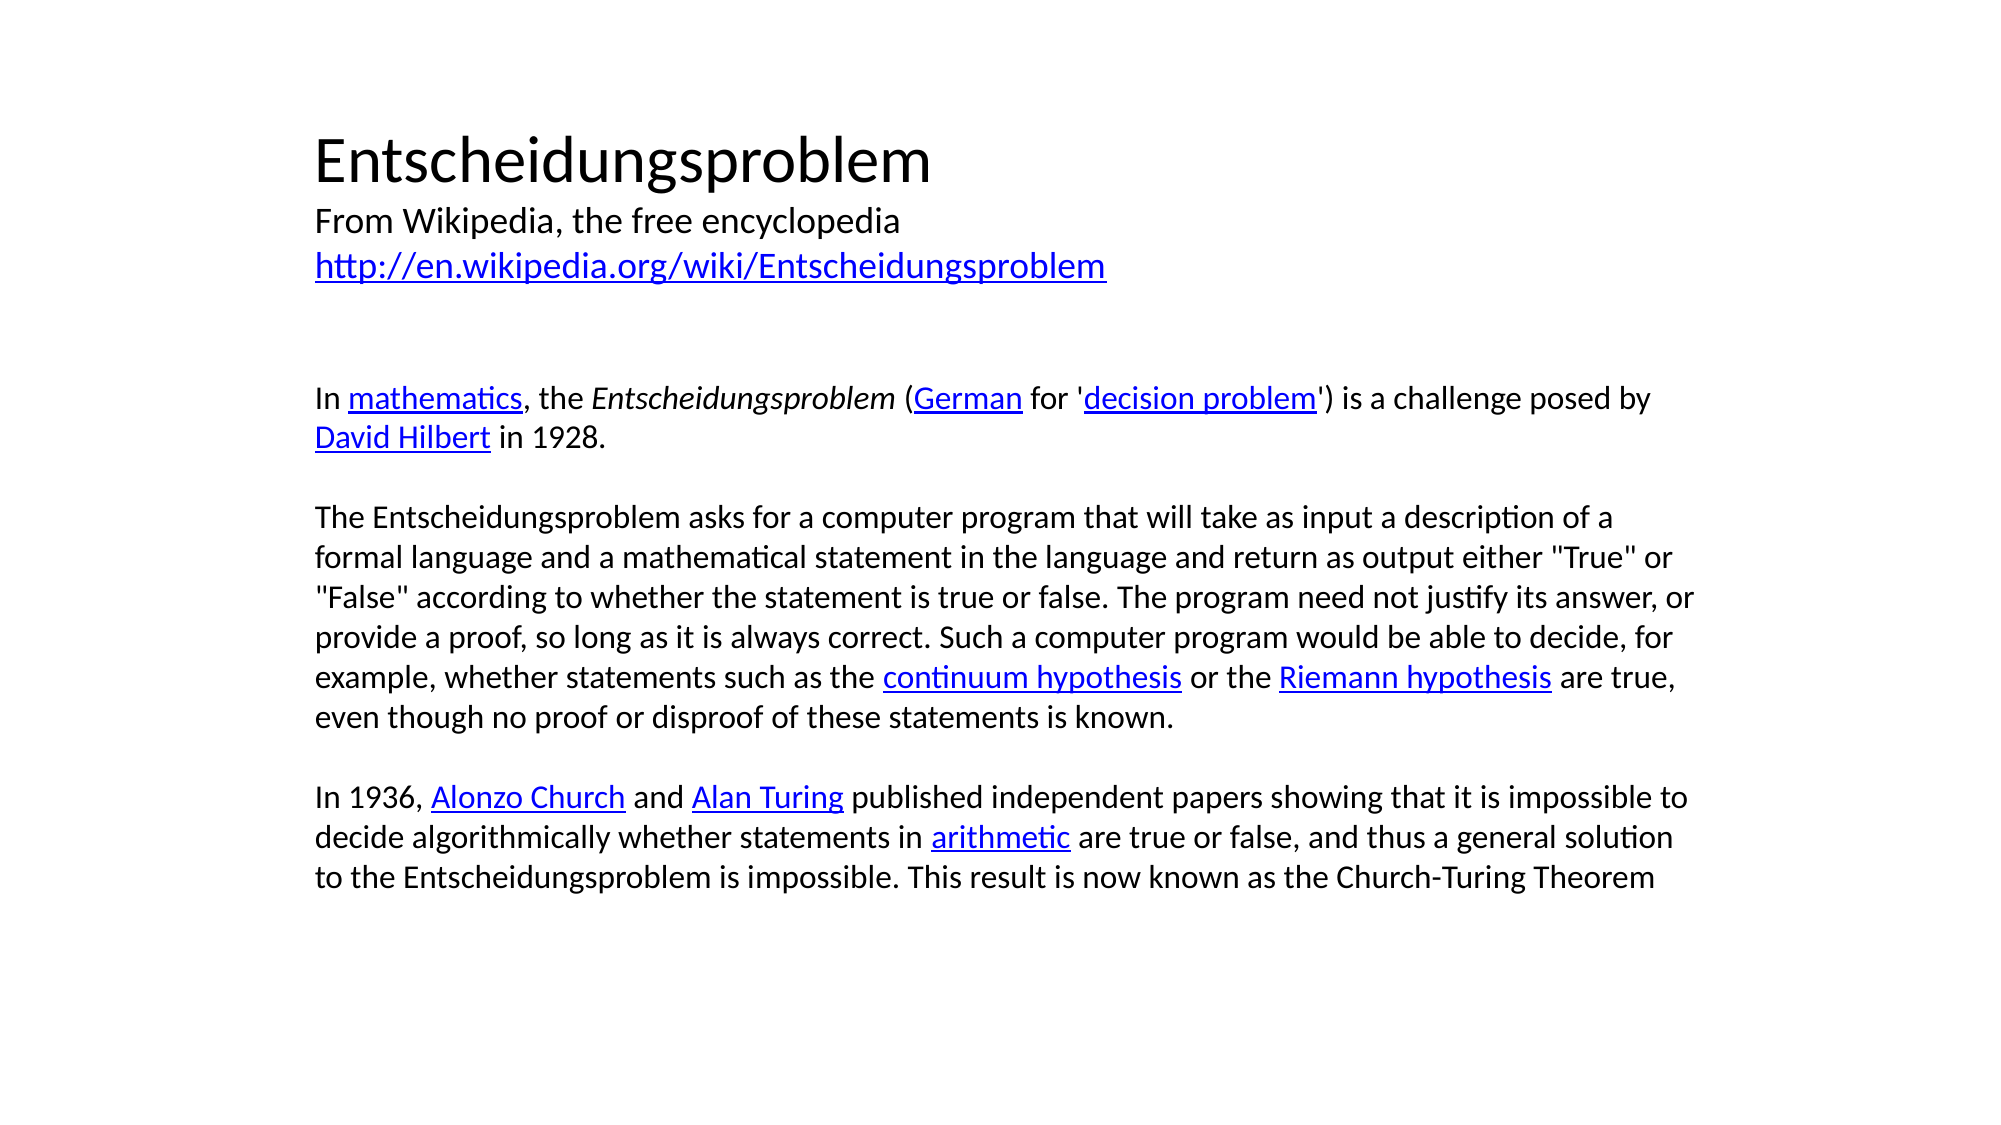

Entscheidungsproblem
From Wikipedia, the free encyclopedia
http://en.wikipedia.org/wiki/Entscheidungsproblem

In mathematics, the Entscheidungsproblem (German for 'decision problem') is a challenge posed by David Hilbert in 1928.

The Entscheidungsproblem asks for a computer program that will take as input a description of a formal language and a mathematical statement in the language and return as output either "True" or "False" according to whether the statement is true or false. The program need not justify its answer, or provide a proof, so long as it is always correct. Such a computer program would be able to decide, for example, whether statements such as the continuum hypothesis or the Riemann hypothesis are true, even though no proof or disproof of these statements is known.

In 1936, Alonzo Church and Alan Turing published independent papers showing that it is impossible to decide algorithmically whether statements in arithmetic are true or false, and thus a general solution to the Entscheidungsproblem is impossible. This result is now known as the Church-Turing Theorem